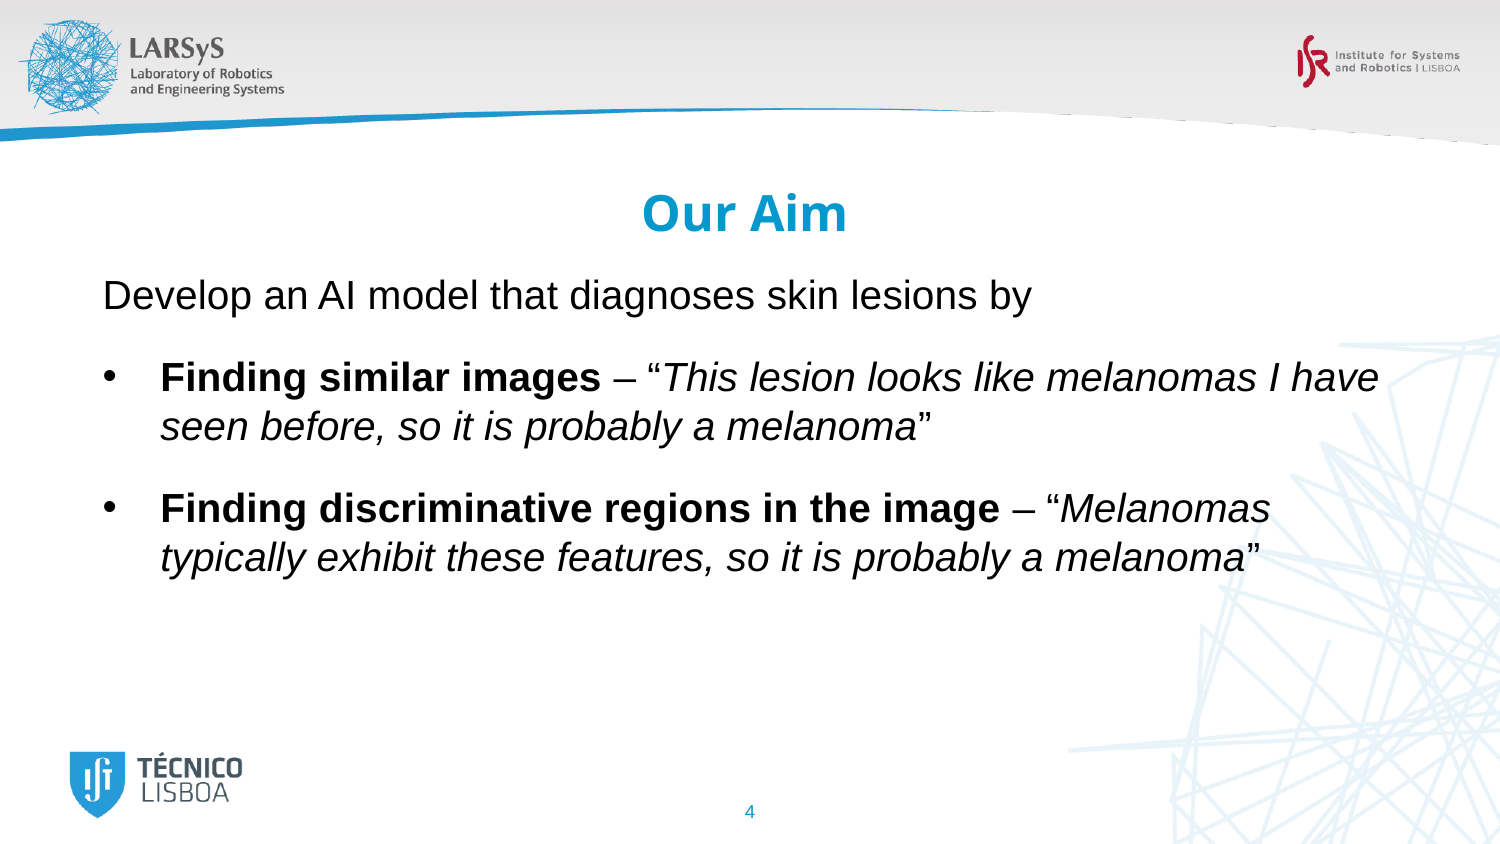

# Our Aim
Develop an AI model that diagnoses skin lesions by
Finding similar images – “This lesion looks like melanomas I have seen before, so it is probably a melanoma”
Finding discriminative regions in the image – “Melanomas typically exhibit these features, so it is probably a melanoma”
4